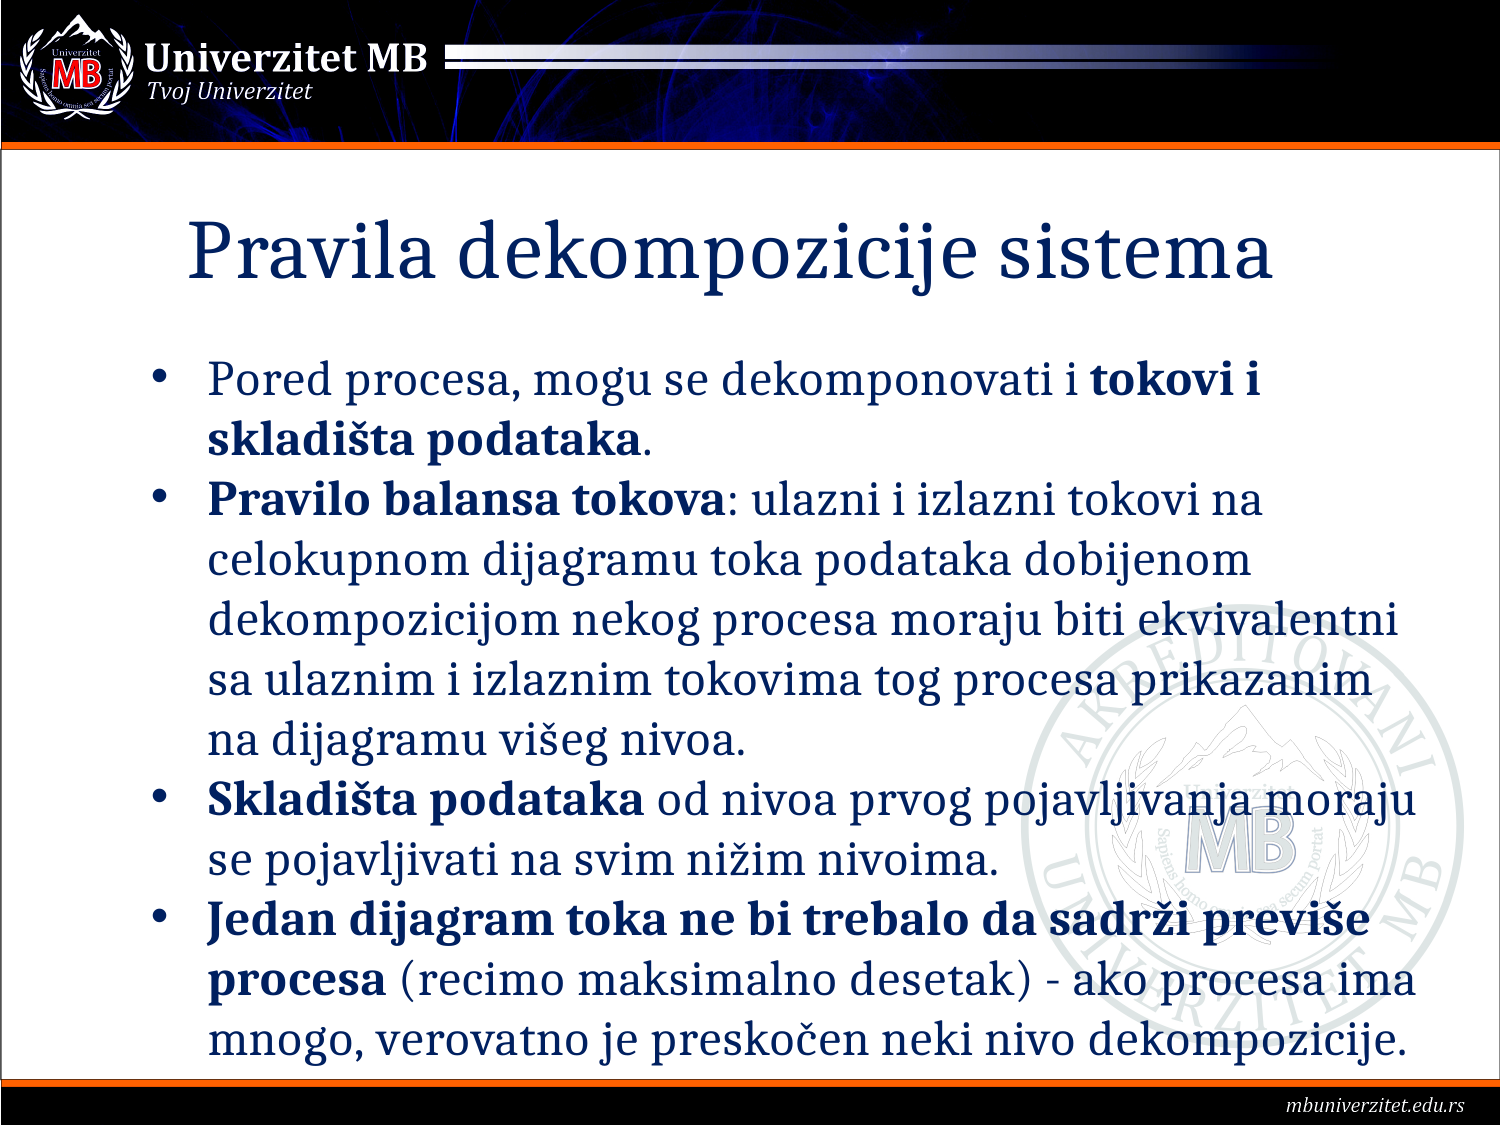

Pravila dekompozicije sistema
Pored procesa, mogu se dekomponovati i tokovi i skladišta podataka.
Pravilo balansa tokova: ulazni i izlazni tokovi na celokupnom dijagramu toka podataka dobijenom dekompozicijom nekog procesa moraju biti ekvivalentni sa ulaznim i izlaznim tokovima tog procesa prikazanim na dijagramu višeg nivoa.
Skladišta podataka od nivoa prvog pojavljivanja moraju se pojavljivati na svim nižim nivoima.
Jedan dijagram toka ne bi trebalo da sadrži previše procesa (recimo maksimalno desetak) - ako procesa ima mnogo, verovatno je preskočen neki nivo dekompozicije.